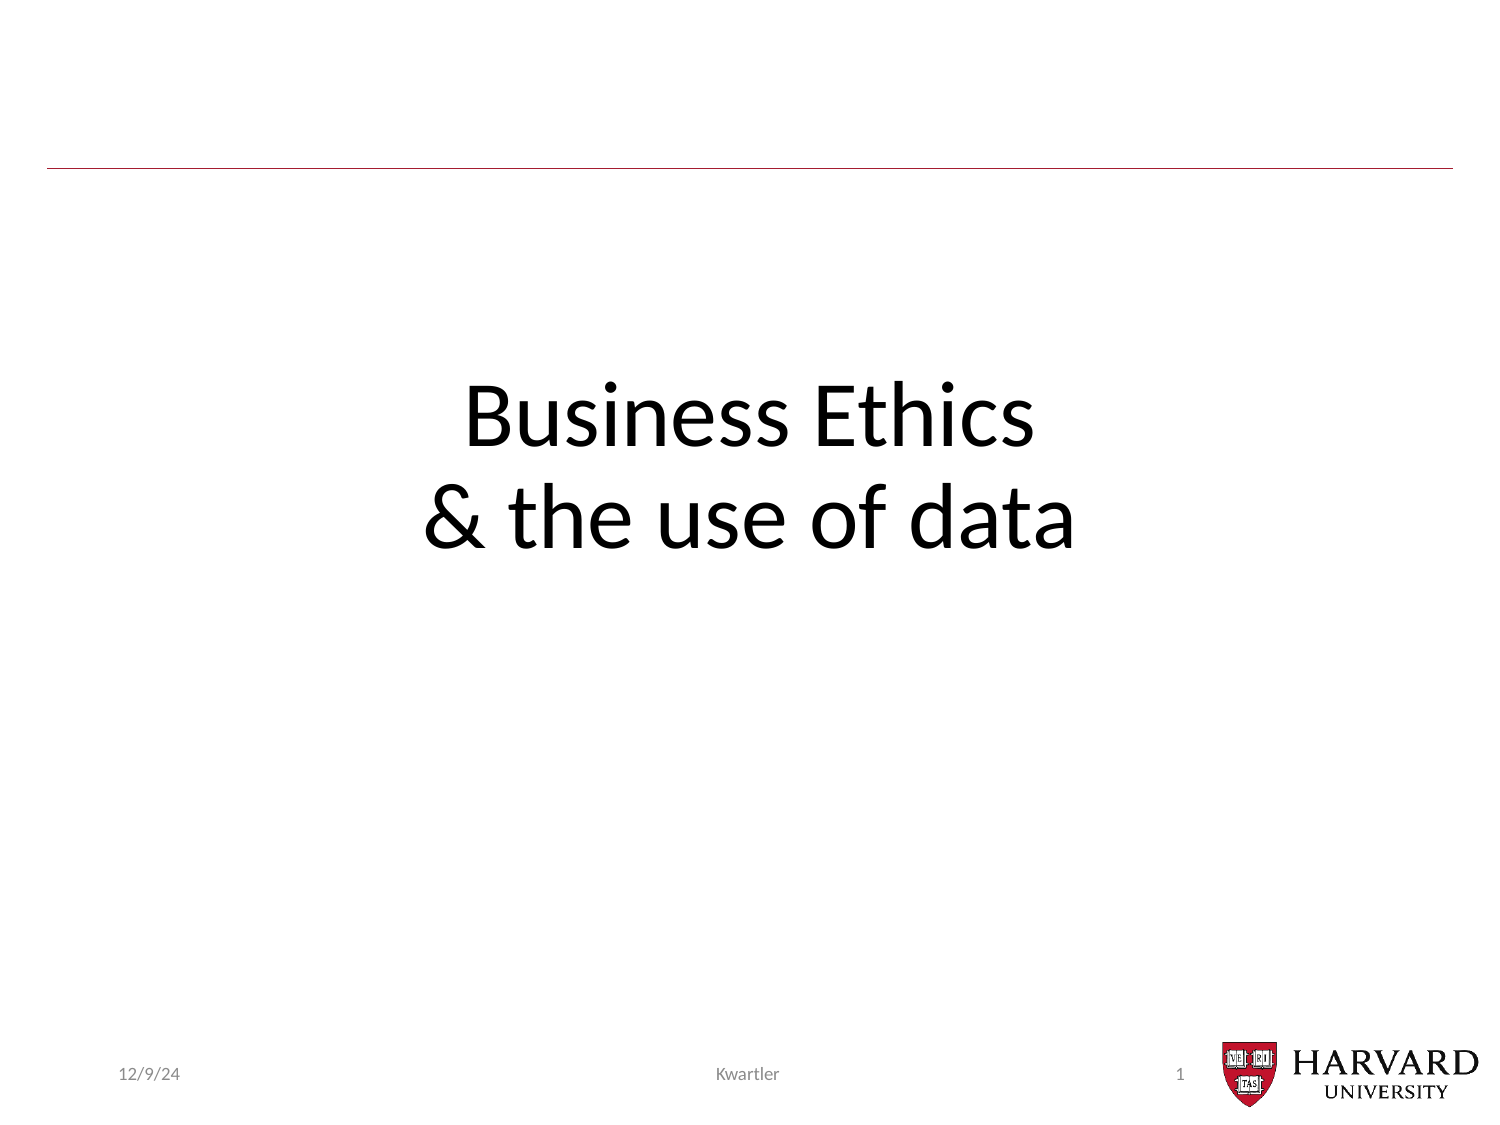

# Business Ethics & the use of data

12/9/24
Kwartler
1